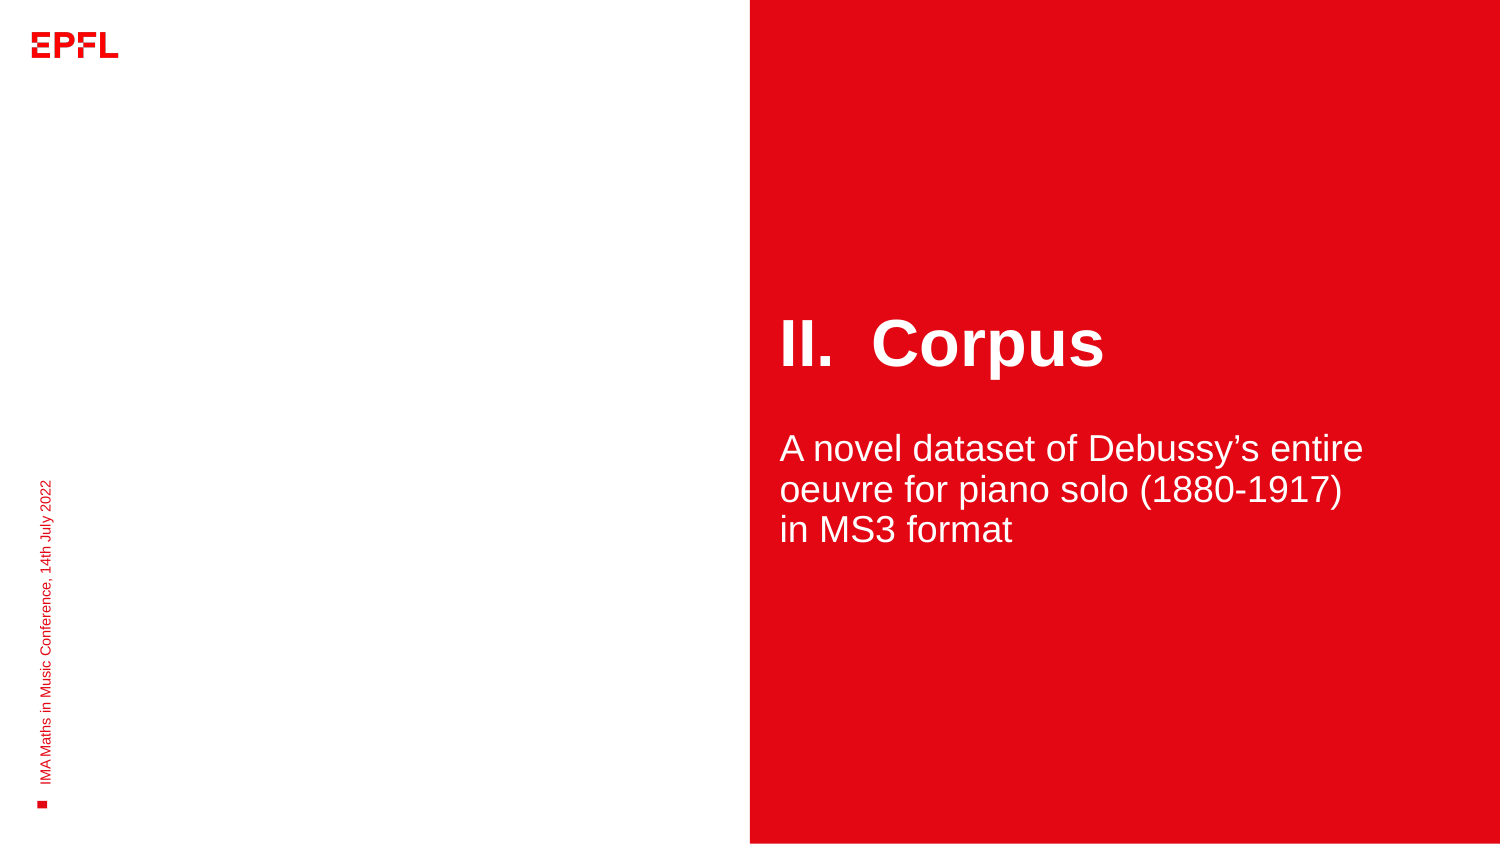

# II.  Corpus
A novel dataset of Debussy’s entire oeuvre for piano solo (1880-1917)
in MS3 format